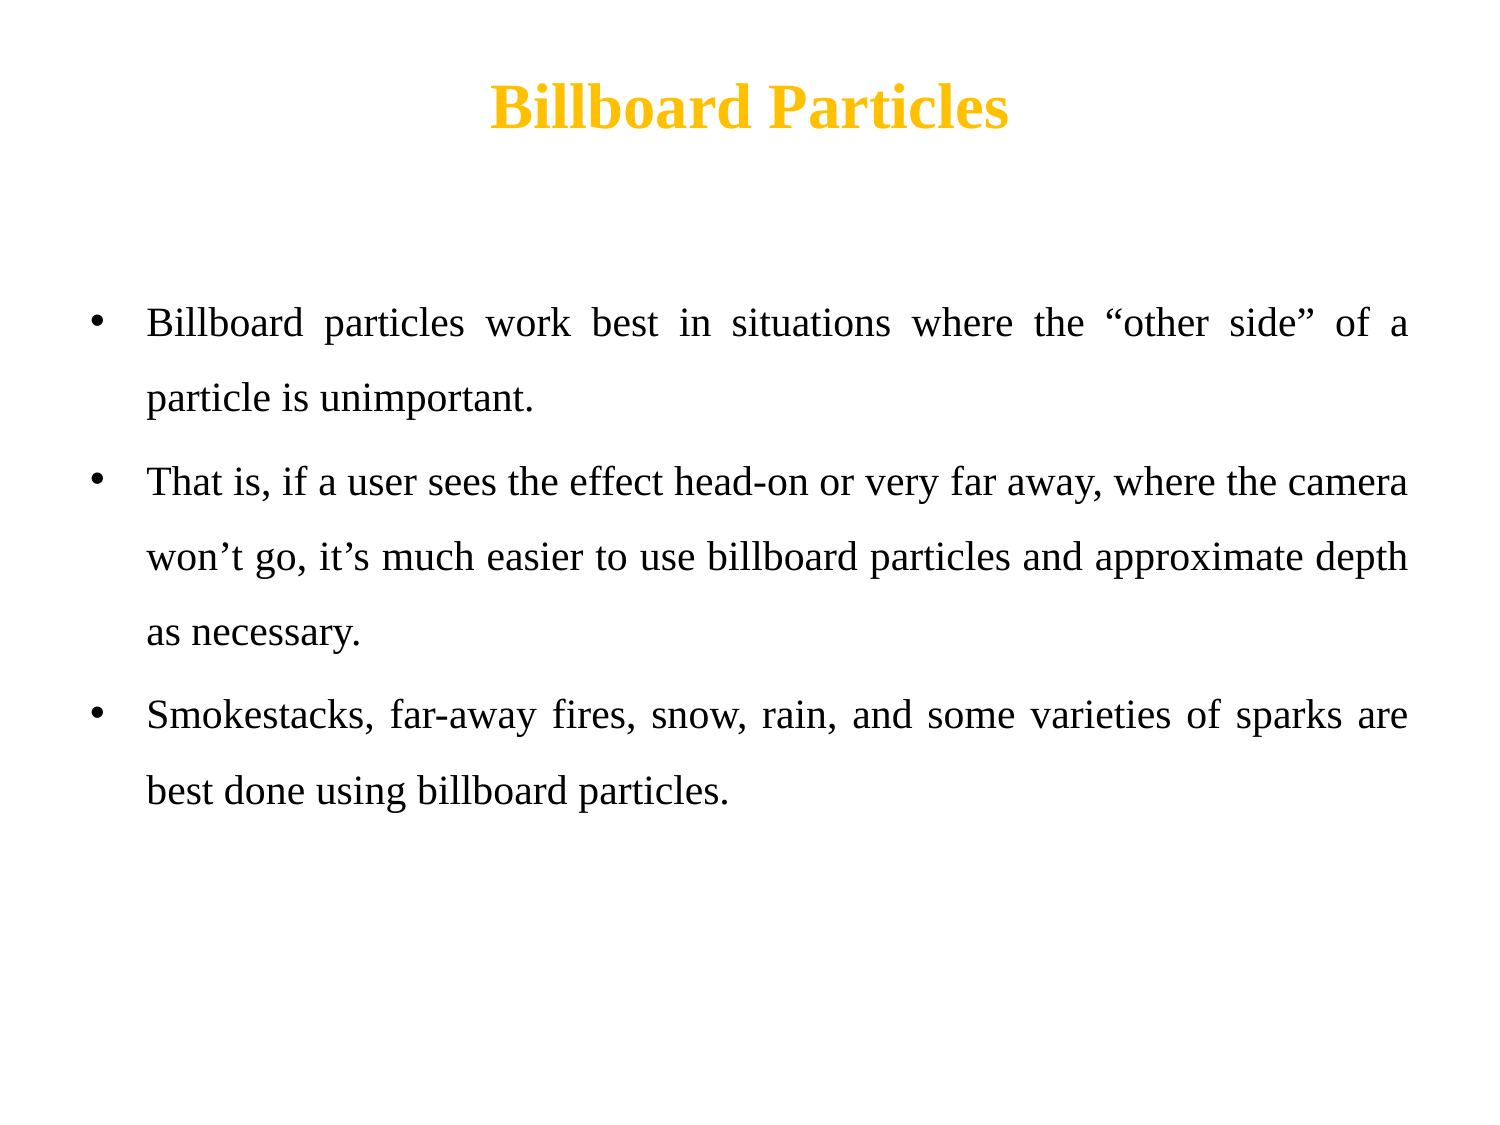

# Billboard Particles
Billboard particles work best in situations where the “other side” of a particle is unimportant.
That is, if a user sees the effect head-on or very far away, where the camera won’t go, it’s much easier to use billboard particles and approximate depth as necessary.
Smokestacks, far-away fires, snow, rain, and some varieties of sparks are best done using billboard particles.